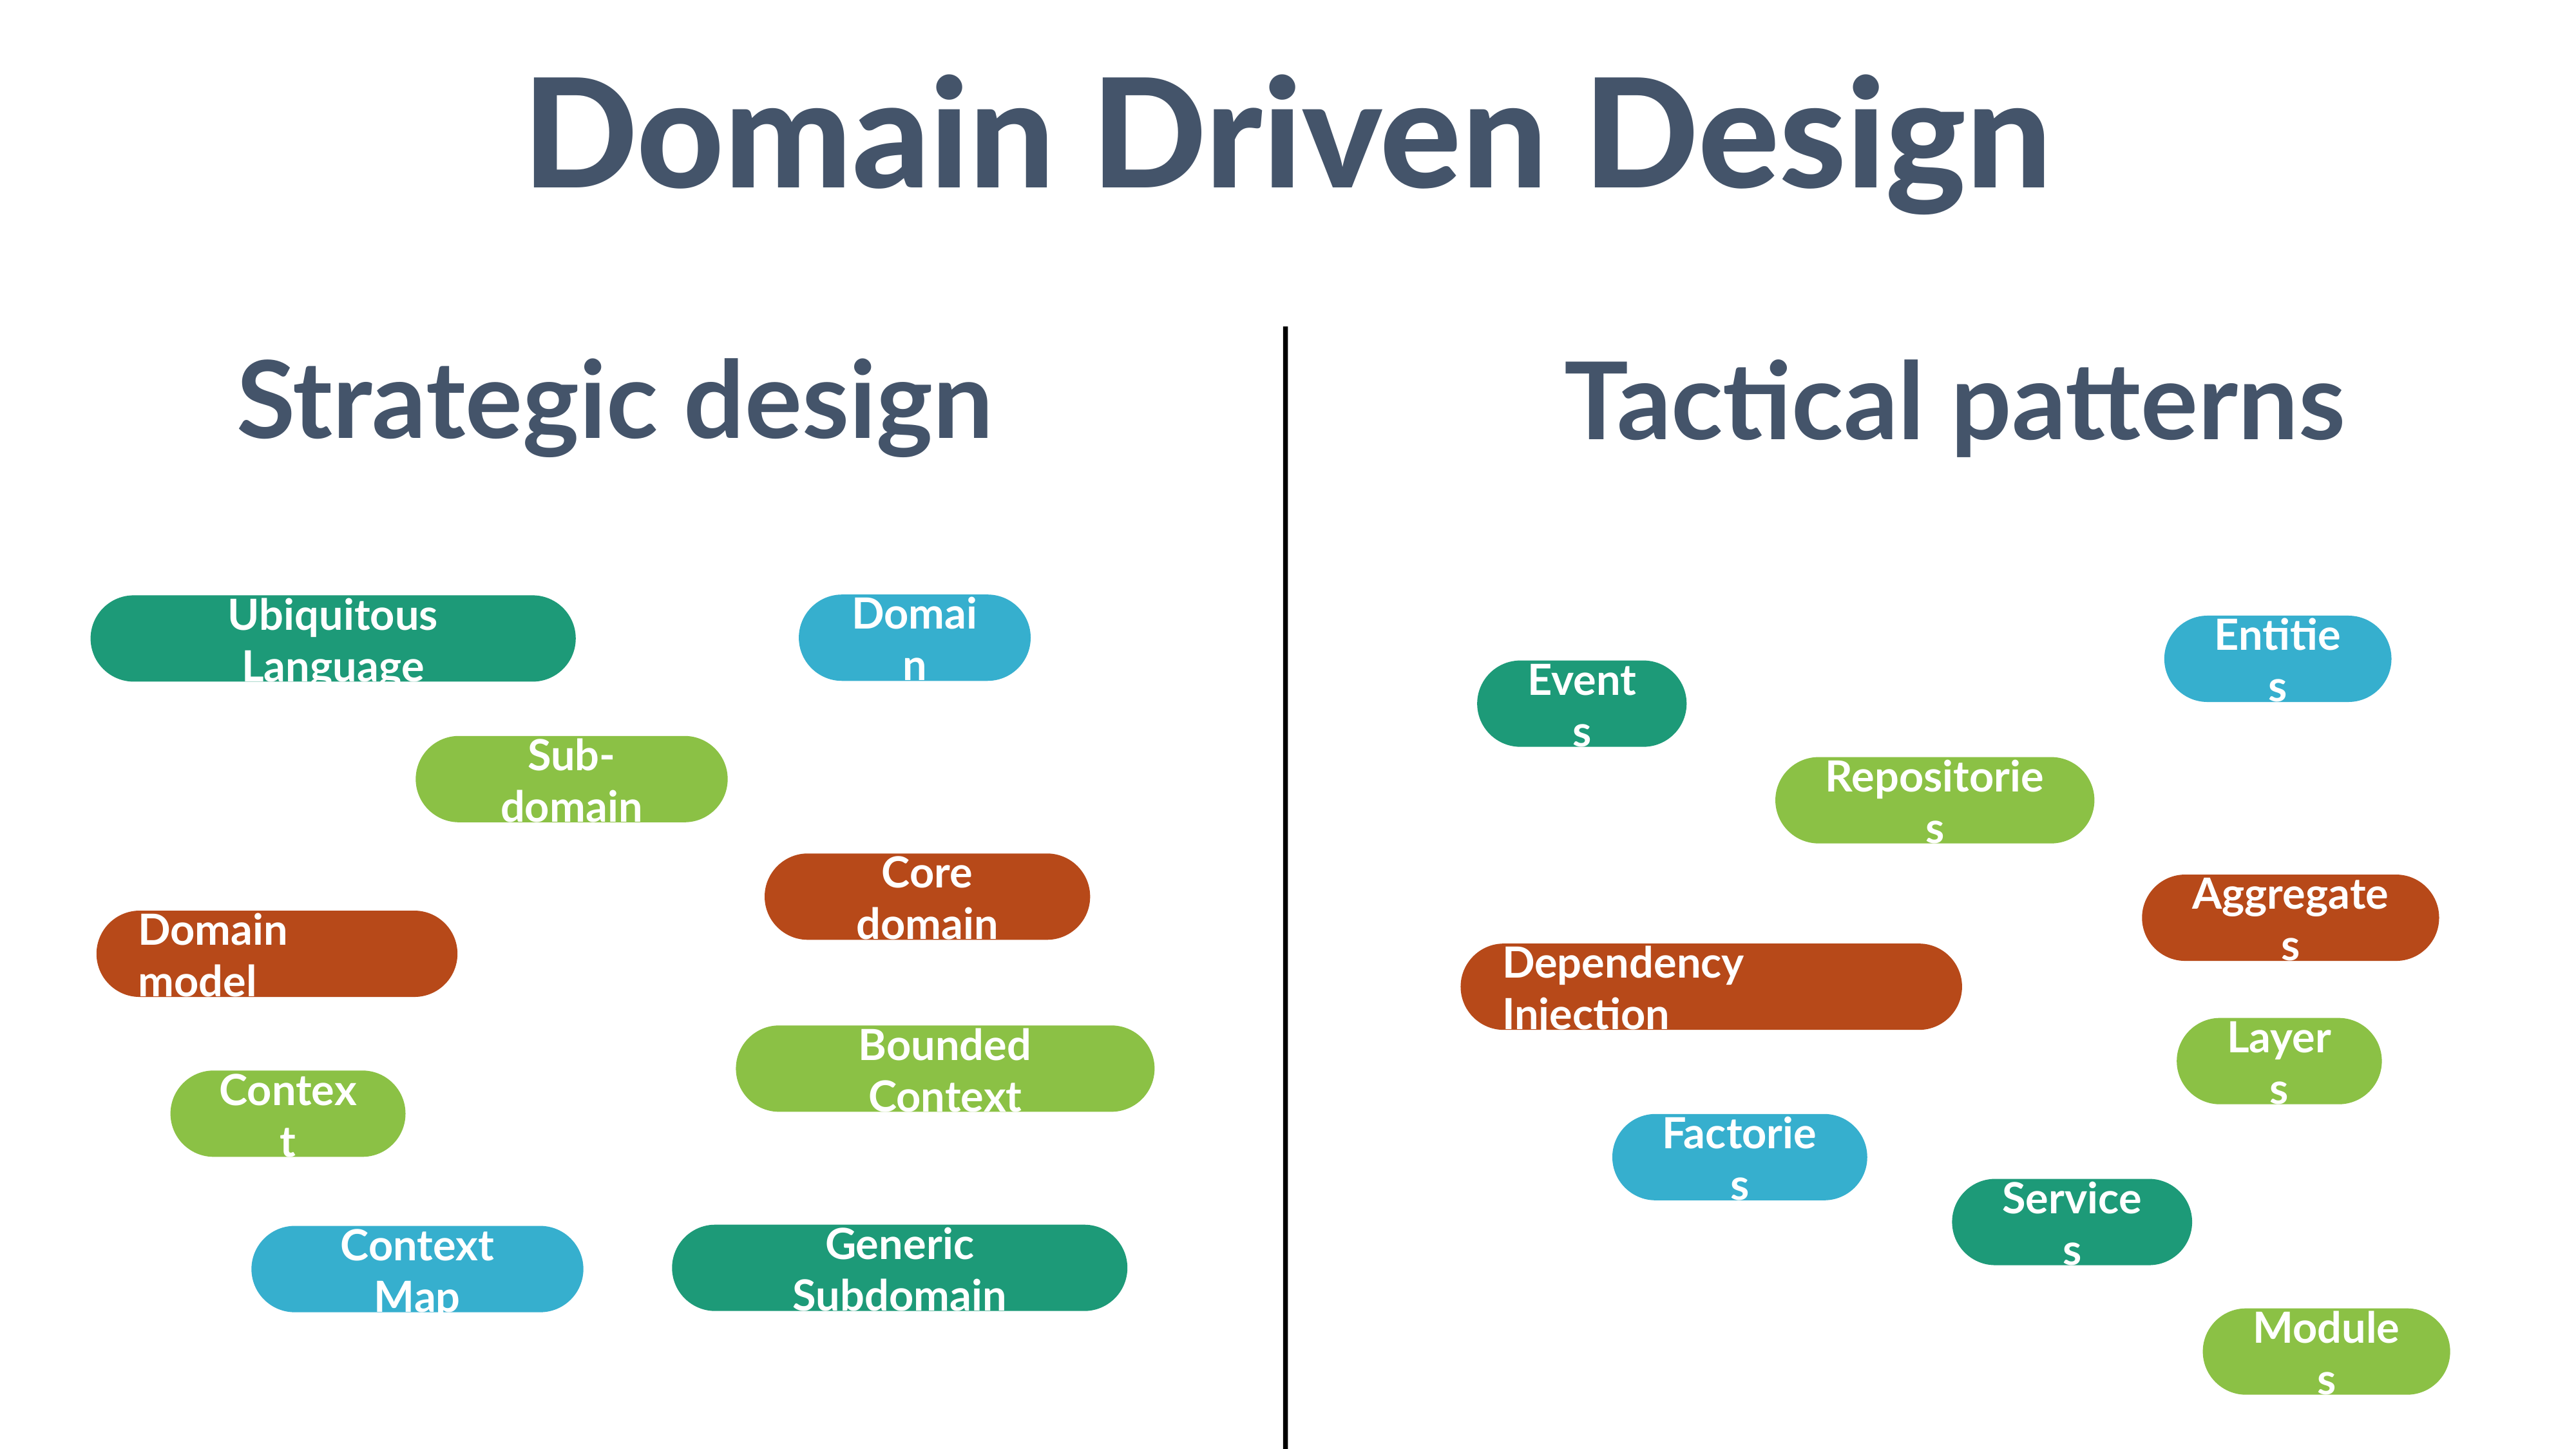

Domain Driven Design
Strategic design

Tactical patterns
Domain
Ubiquitous Language
Entities
Events
Sub-domain
Repositories
Core domain
Aggregates
Domain model
Dependency Injection
Layers
Bounded Context
Context
Factories
Services
Generic Subdomain
Context Map
Modules